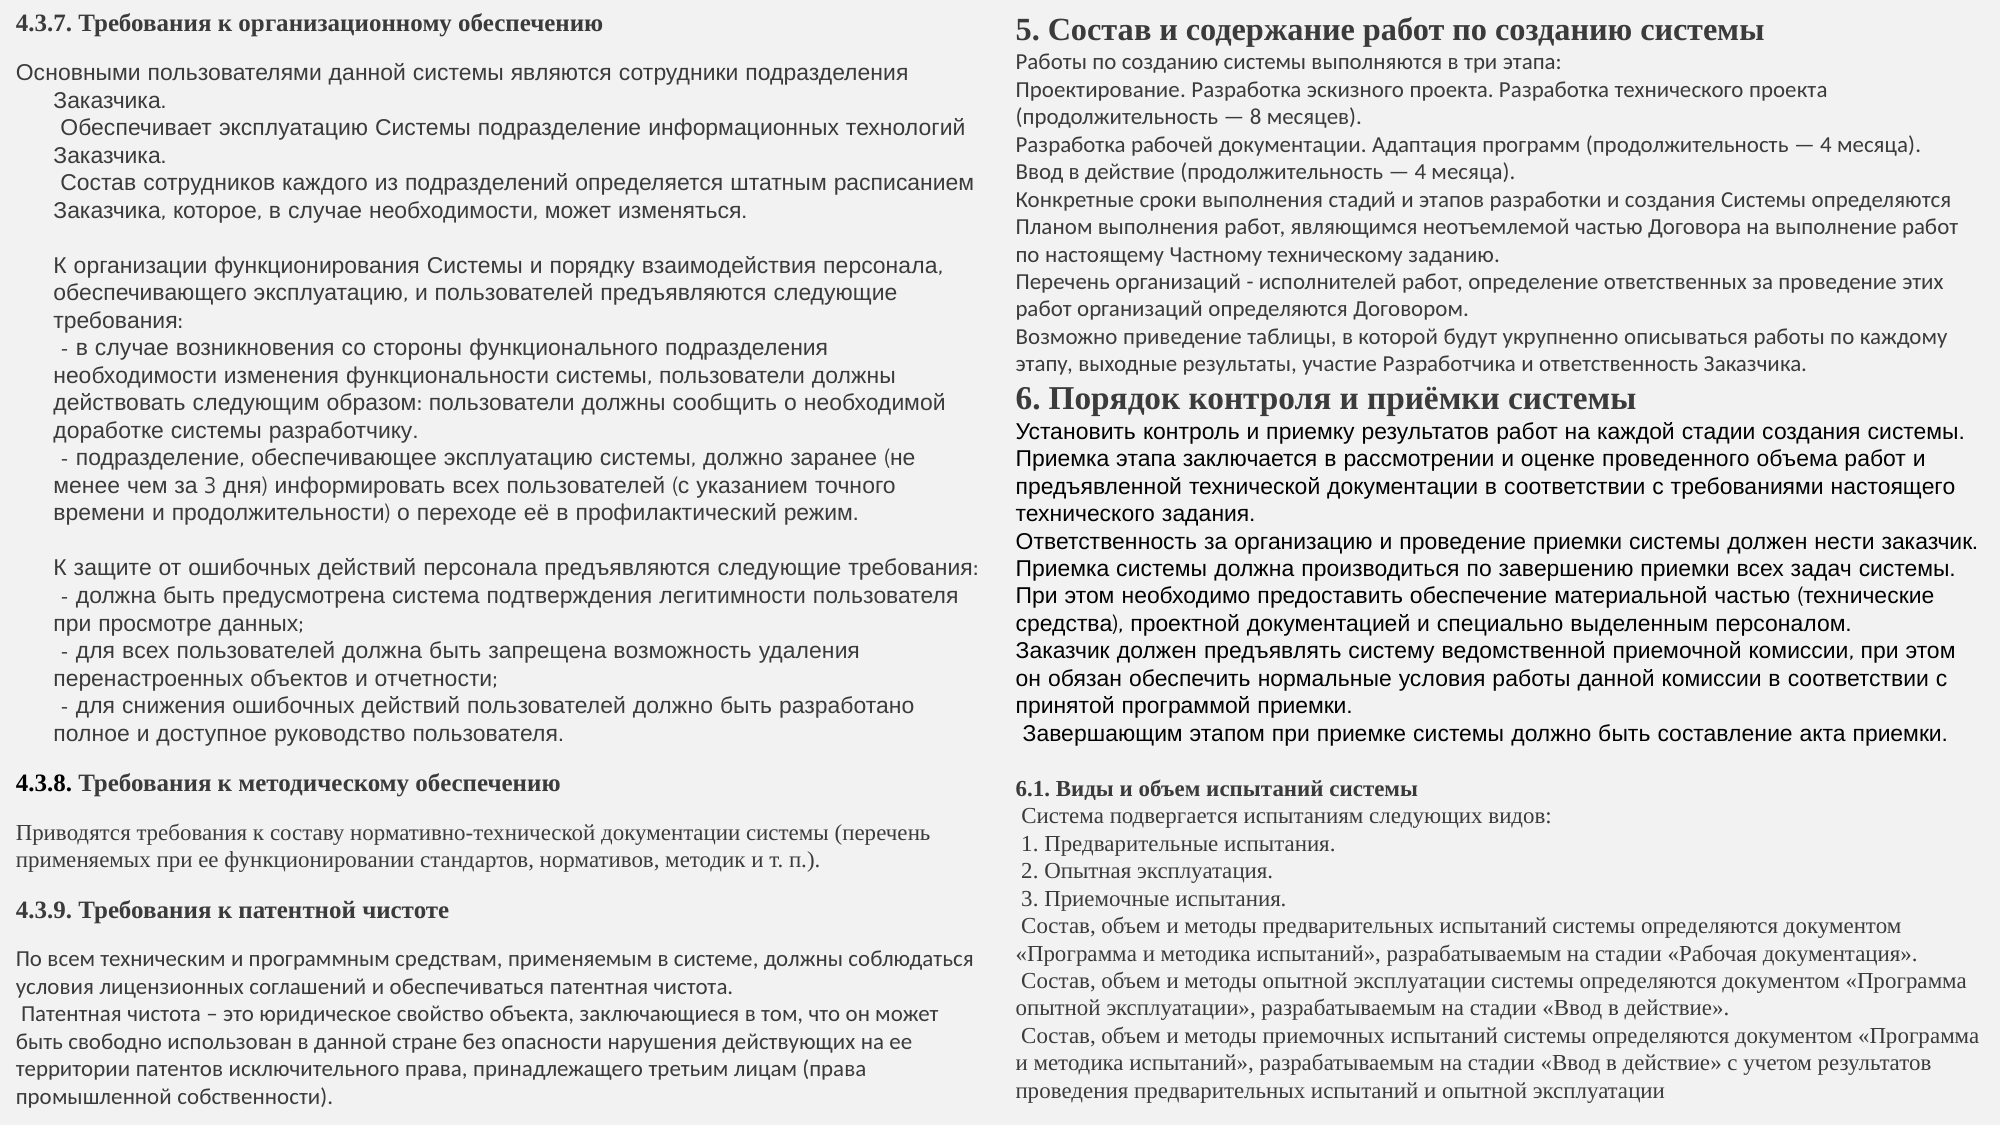

4.3.7. Требования к организационному обеспечению
Основными пользователями данной системы являются сотрудники подразделения Заказчика.
 Обеспечивает эксплуатацию Системы подразделение информационных технологий Заказчика.
 Состав сотрудников каждого из подразделений определяется штатным расписанием Заказчика, которое, в случае необходимости, может изменяться.
К организации функционирования Системы и порядку взаимодействия персонала, обеспечивающего эксплуатацию, и пользователей предъявляются следующие требования:
 - в случае возникновения со стороны функционального подразделения необходимости изменения функциональности системы, пользователи должны действовать следующим образом: пользователи должны сообщить о необходимой доработке системы разработчику.
 - подразделение, обеспечивающее эксплуатацию системы, должно заранее (не менее чем за 3 дня) информировать всех пользователей (с указанием точного времени и продолжительности) о переходе её в профилактический режим.
К защите от ошибочных действий персонала предъявляются следующие требования:
 - должна быть предусмотрена система подтверждения легитимности пользователя при просмотре данных;
 - для всех пользователей должна быть запрещена возможность удаления перенастроенных объектов и отчетности;
 - для снижения ошибочных действий пользователей должно быть разработано полное и доступное руководство пользователя.
4.3.8. Требования к методическому обеспечению
Приводятся требования к составу нормативно-технической документации системы (перечень применяемых при ее функционировании стандартов, нормативов, методик и т. п.).
4.3.9. Требования к патентной чистоте
По всем техническим и программным средствам, применяемым в системе, должны соблюдаться условия лицензионных соглашений и обеспечиваться патентная чистота.
 Патентная чистота – это юридическое свойство объекта, заключающиеся в том, что он может быть свободно использован в данной стране без опасности нарушения действующих на ее территории патентов исключительного права, принадлежащего третьим лицам (права промышленной собственности).
5. Состав и содержание работ по созданию системы
Работы по созданию системы выполняются в три этапа:
Проектирование. Разработка эскизного проекта. Разработка технического проекта (продолжительность — 8 месяцев).
Разработка рабочей документации. Адаптация программ (продолжительность — 4 месяца).
Ввод в действие (продолжительность — 4 месяца).
Конкретные сроки выполнения стадий и этапов разработки и создания Системы определяются Планом выполнения работ, являющимся неотъемлемой частью Договора на выполнение работ по настоящему Частному техническому заданию.
Перечень организаций - исполнителей работ, определение ответственных за проведение этих работ организаций определяются Договором.
Возможно приведение таблицы, в которой будут укрупненно описываться работы по каждому этапу, выходные результаты, участие Разработчика и ответственность Заказчика.
6. Порядок контроля и приёмки системы
Установить контроль и приемку результатов работ на каждой стадии создания системы.
Приемка этапа заключается в рассмотрении и оценке проведенного объема работ и предъявленной технической документации в соответствии с требованиями настоящего технического задания.
Ответственность за организацию и проведение приемки системы должен нести заказчик. Приемка системы должна производиться по завершению приемки всех задач системы. При этом необходимо предоставить обеспечение материальной частью (технические средства), проектной документацией и специально выделенным персоналом.
Заказчик должен предъявлять систему ведомственной приемочной комиссии, при этом он обязан обеспечить нормальные условия работы данной комиссии в соответствии с принятой программой приемки.
 Завершающим этапом при приемке системы должно быть составление акта приемки.

6.1. Виды и объем испытаний системы
 Система подвергается испытаниям следующих видов:
 1. Предварительные испытания.
 2. Опытная эксплуатация.
 3. Приемочные испытания.
 Состав, объем и методы предварительных испытаний системы определяются документом «Программа и методика испытаний», разрабатываемым на стадии «Рабочая документация».
 Состав, объем и методы опытной эксплуатации системы определяются документом «Программа опытной эксплуатации», разрабатываемым на стадии «Ввод в действие».
 Состав, объем и методы приемочных испытаний системы определяются документом «Программа и методика испытаний», разрабатываемым на стадии «Ввод в действие» с учетом результатов проведения предварительных испытаний и опытной эксплуатации